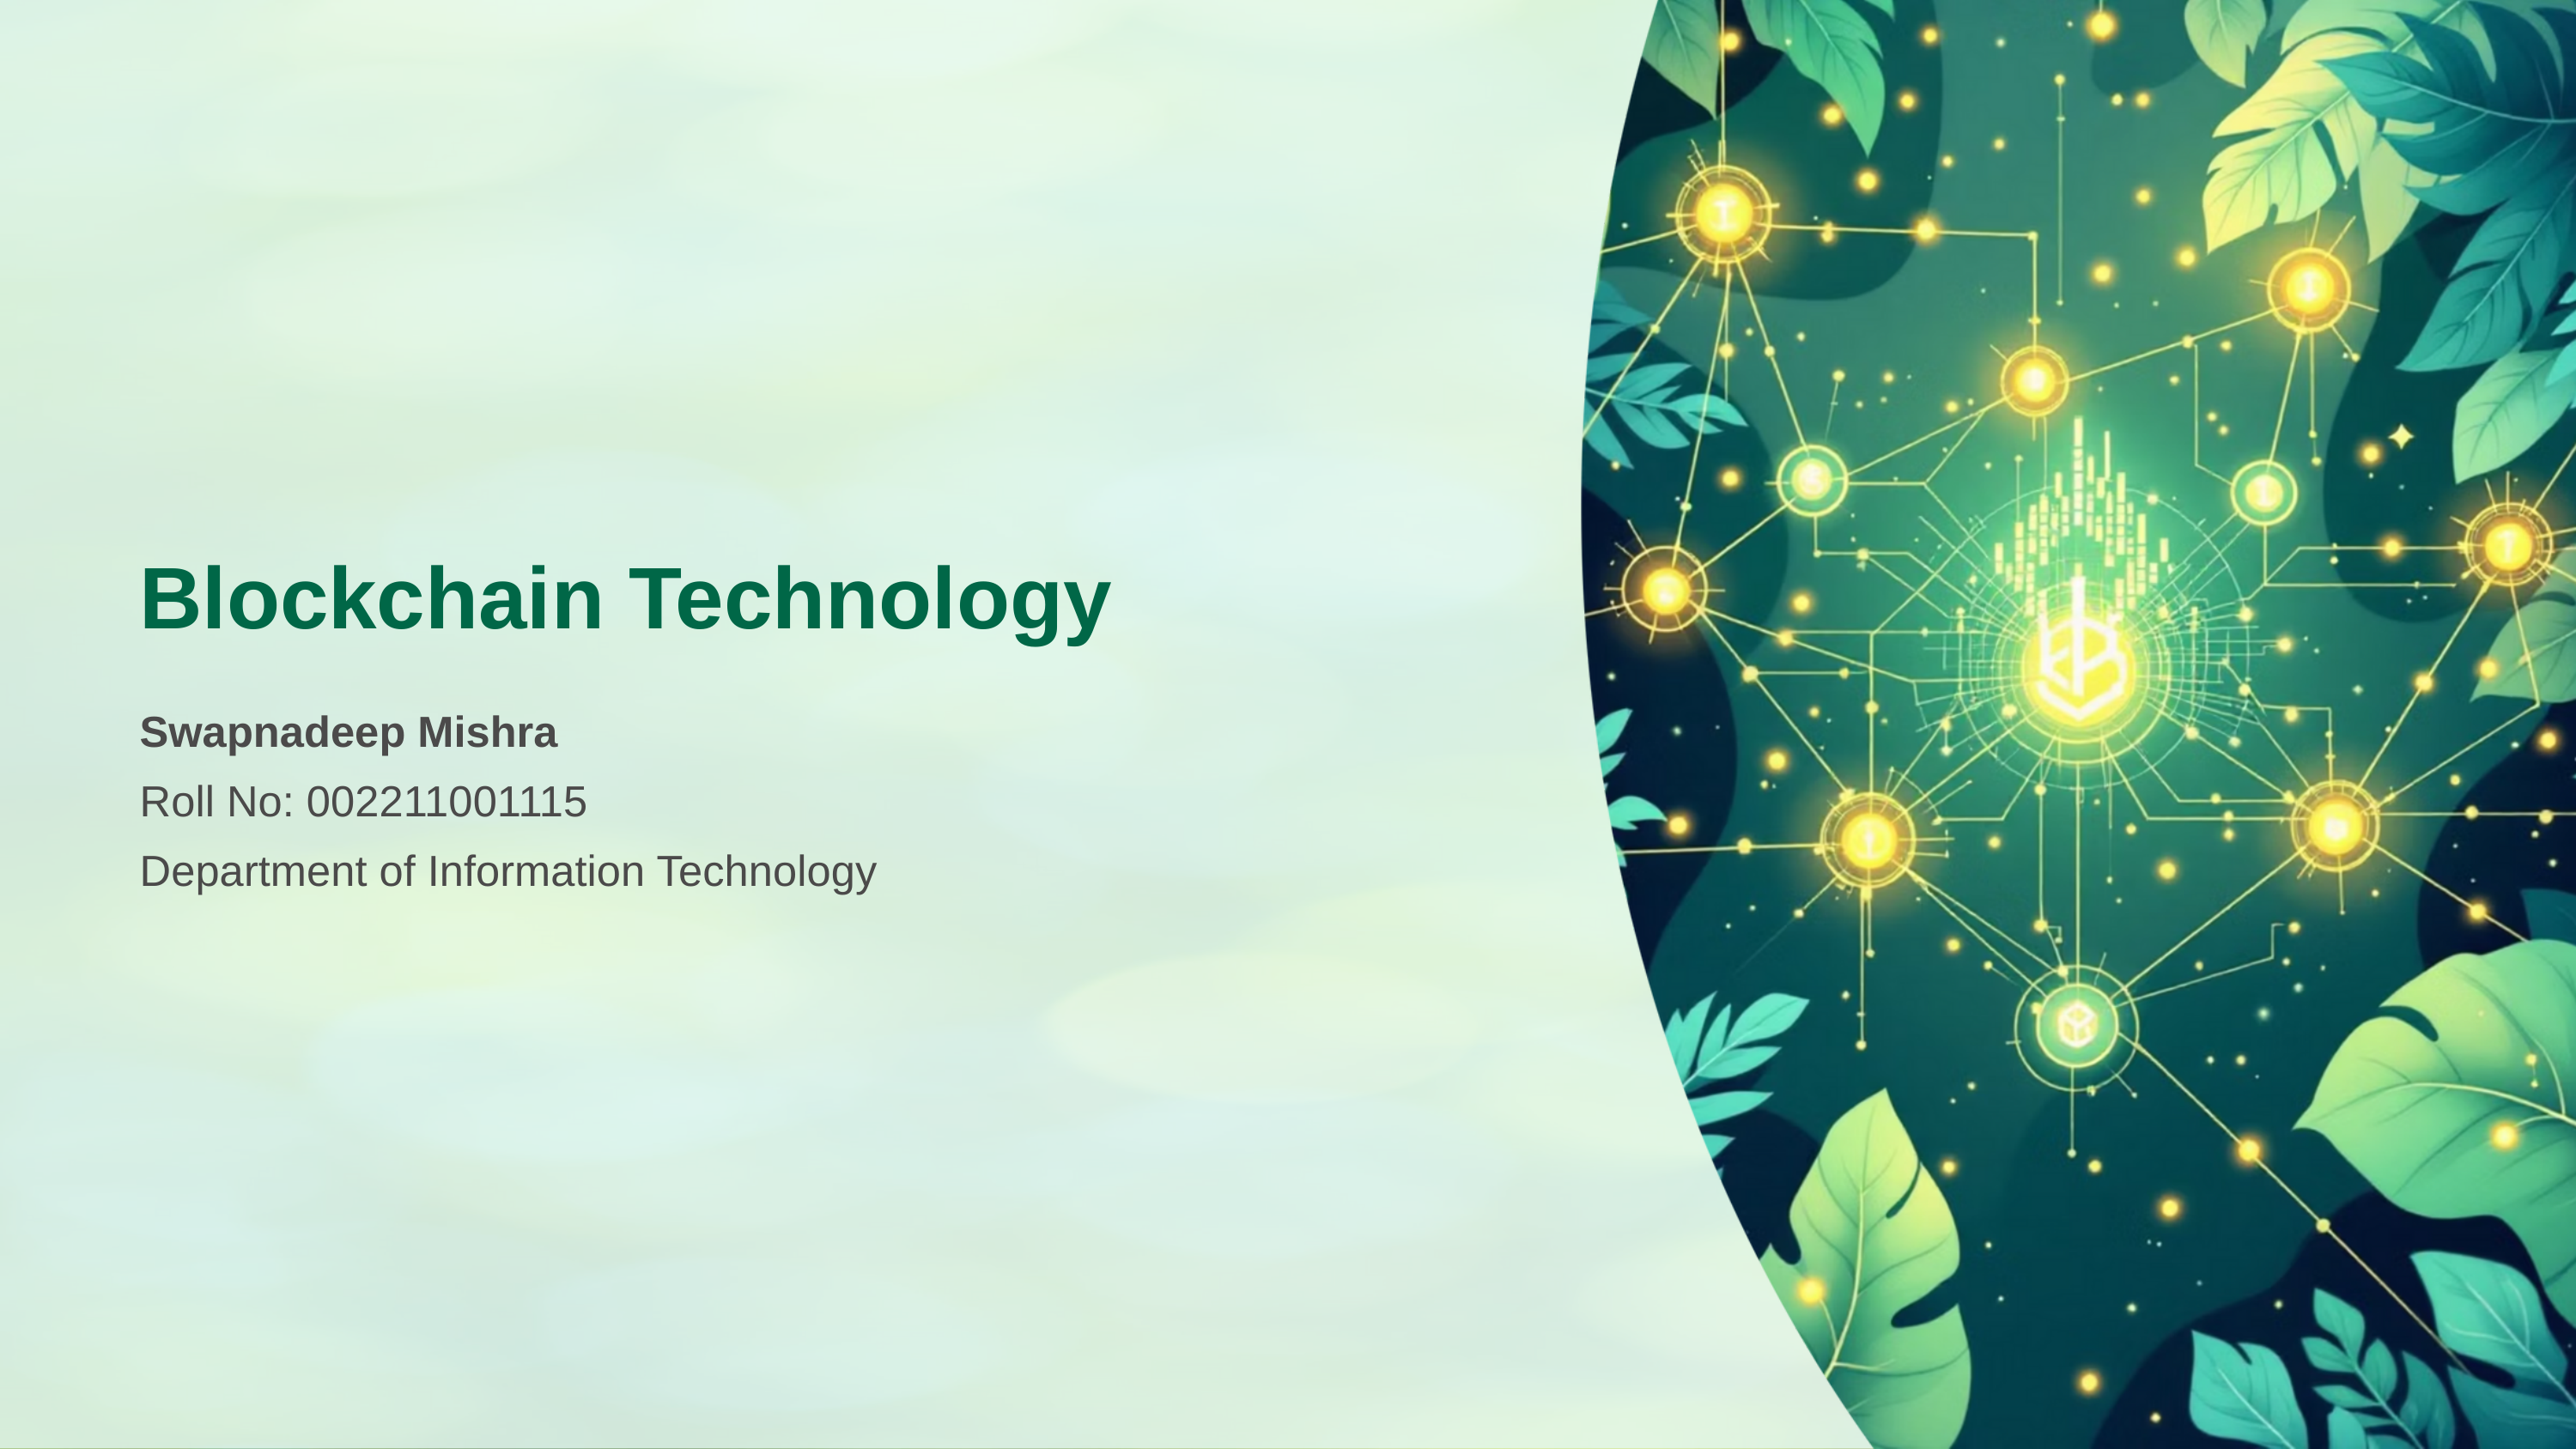

Blockchain Technology
Swapnadeep Mishra
Roll No: 002211001115
Department of Information Technology